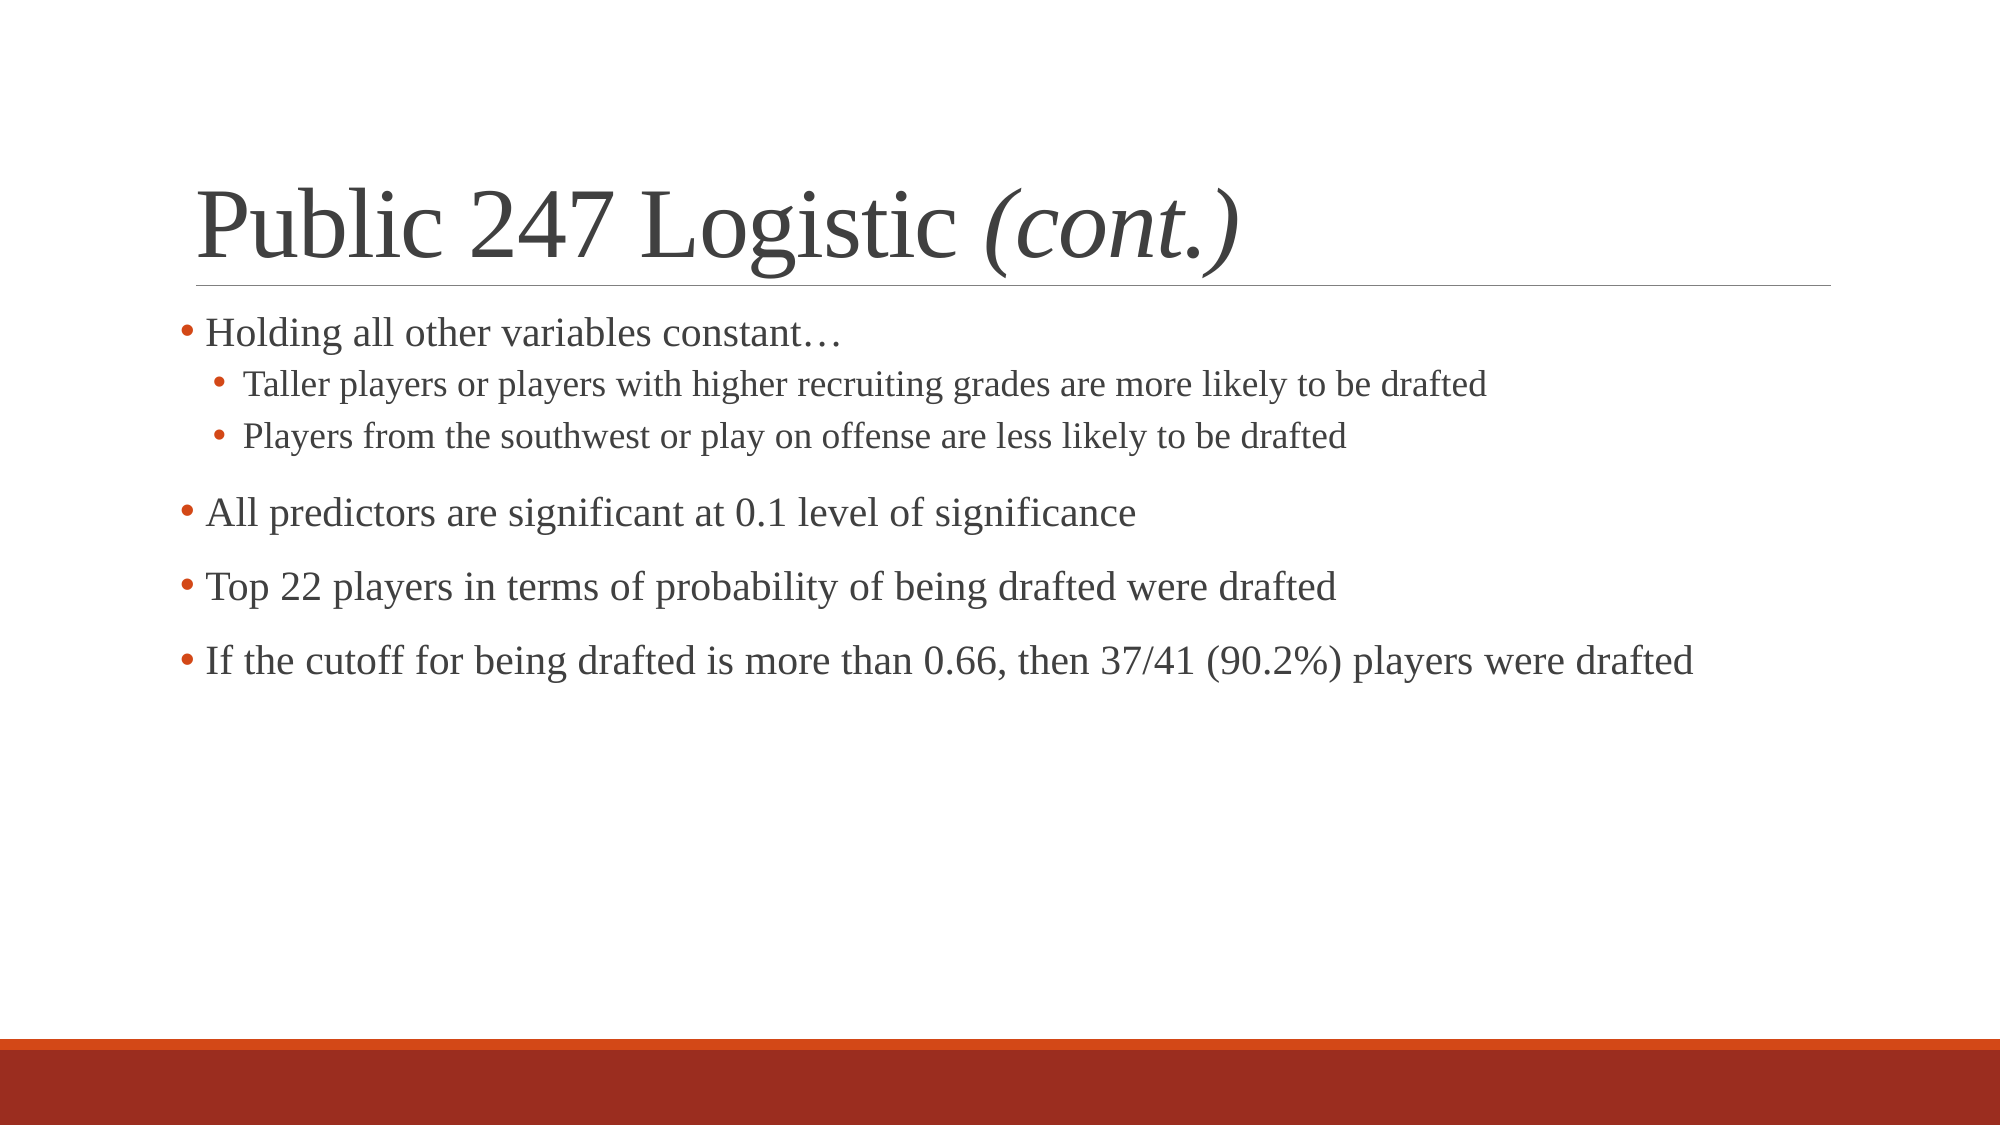

# Public 247 Logistic (cont.)
 Holding all other variables constant…
Taller players or players with higher recruiting grades are more likely to be drafted
Players from the southwest or play on offense are less likely to be drafted
 All predictors are significant at 0.1 level of significance
 Top 22 players in terms of probability of being drafted were drafted
 If the cutoff for being drafted is more than 0.66, then 37/41 (90.2%) players were drafted